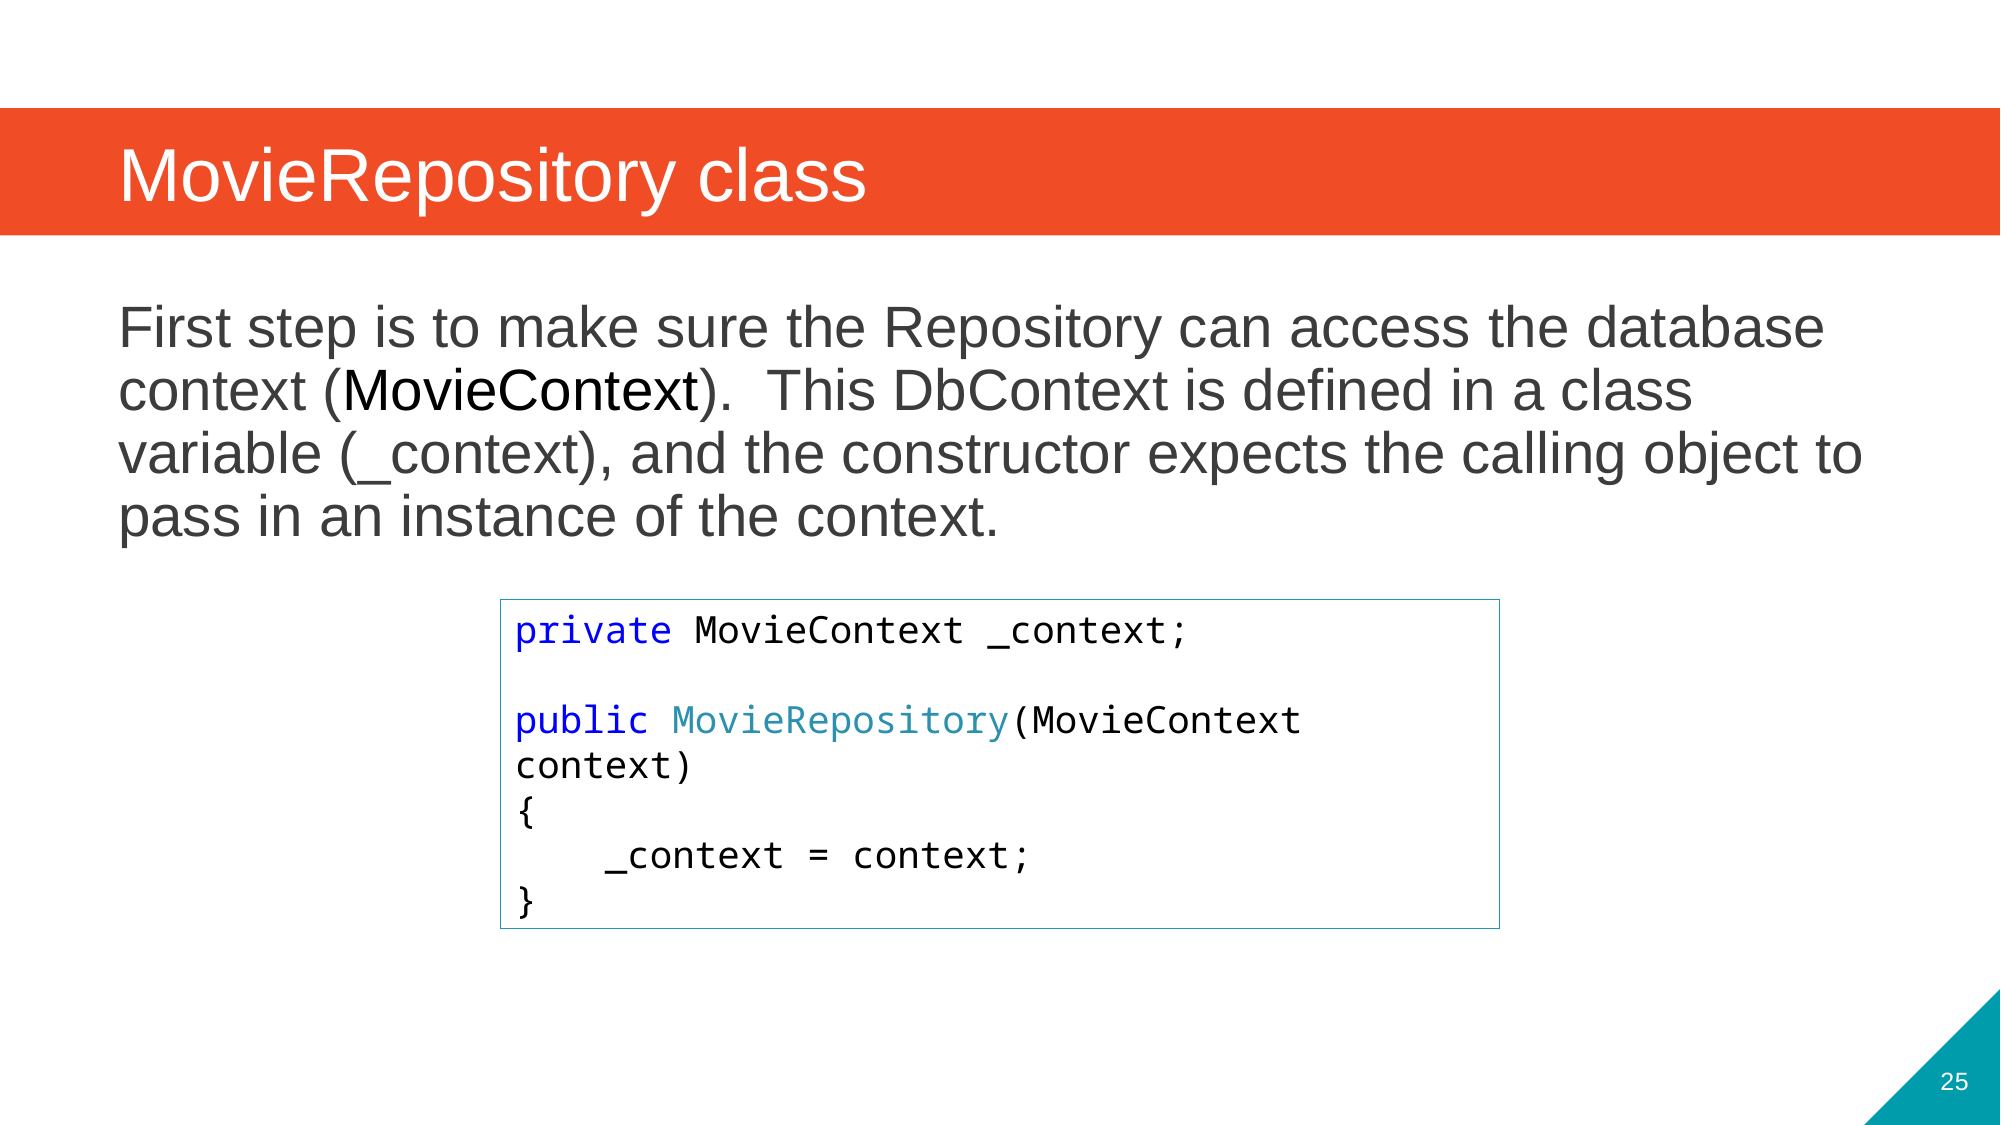

# MovieRepository class
First step is to make sure the Repository can access the database context (MovieContext).  This DbContext is defined in a class variable (_context), and the constructor expects the calling object to pass in an instance of the context.

private MovieContext _context;

public MovieRepository(MovieContext context)
{
    _context = context;
}
25